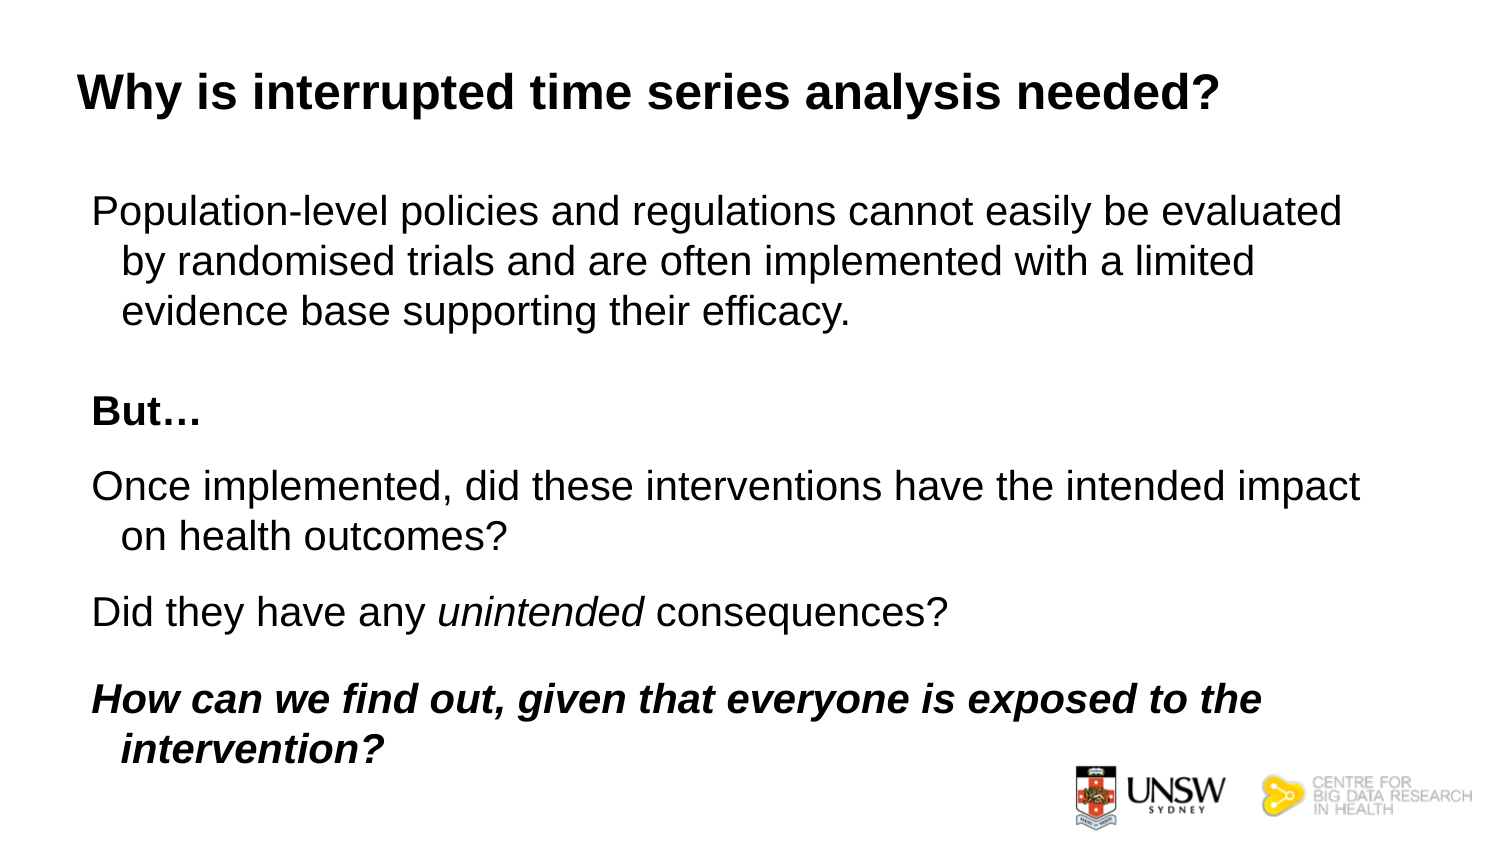

# Why is interrupted time series analysis needed?
Population-level policies and regulations cannot easily be evaluated by randomised trials and are often implemented with a limited evidence base supporting their efficacy.
But…
Once implemented, did these interventions have the intended impact on health outcomes?
Did they have any unintended consequences?
How can we find out, given that everyone is exposed to the intervention?